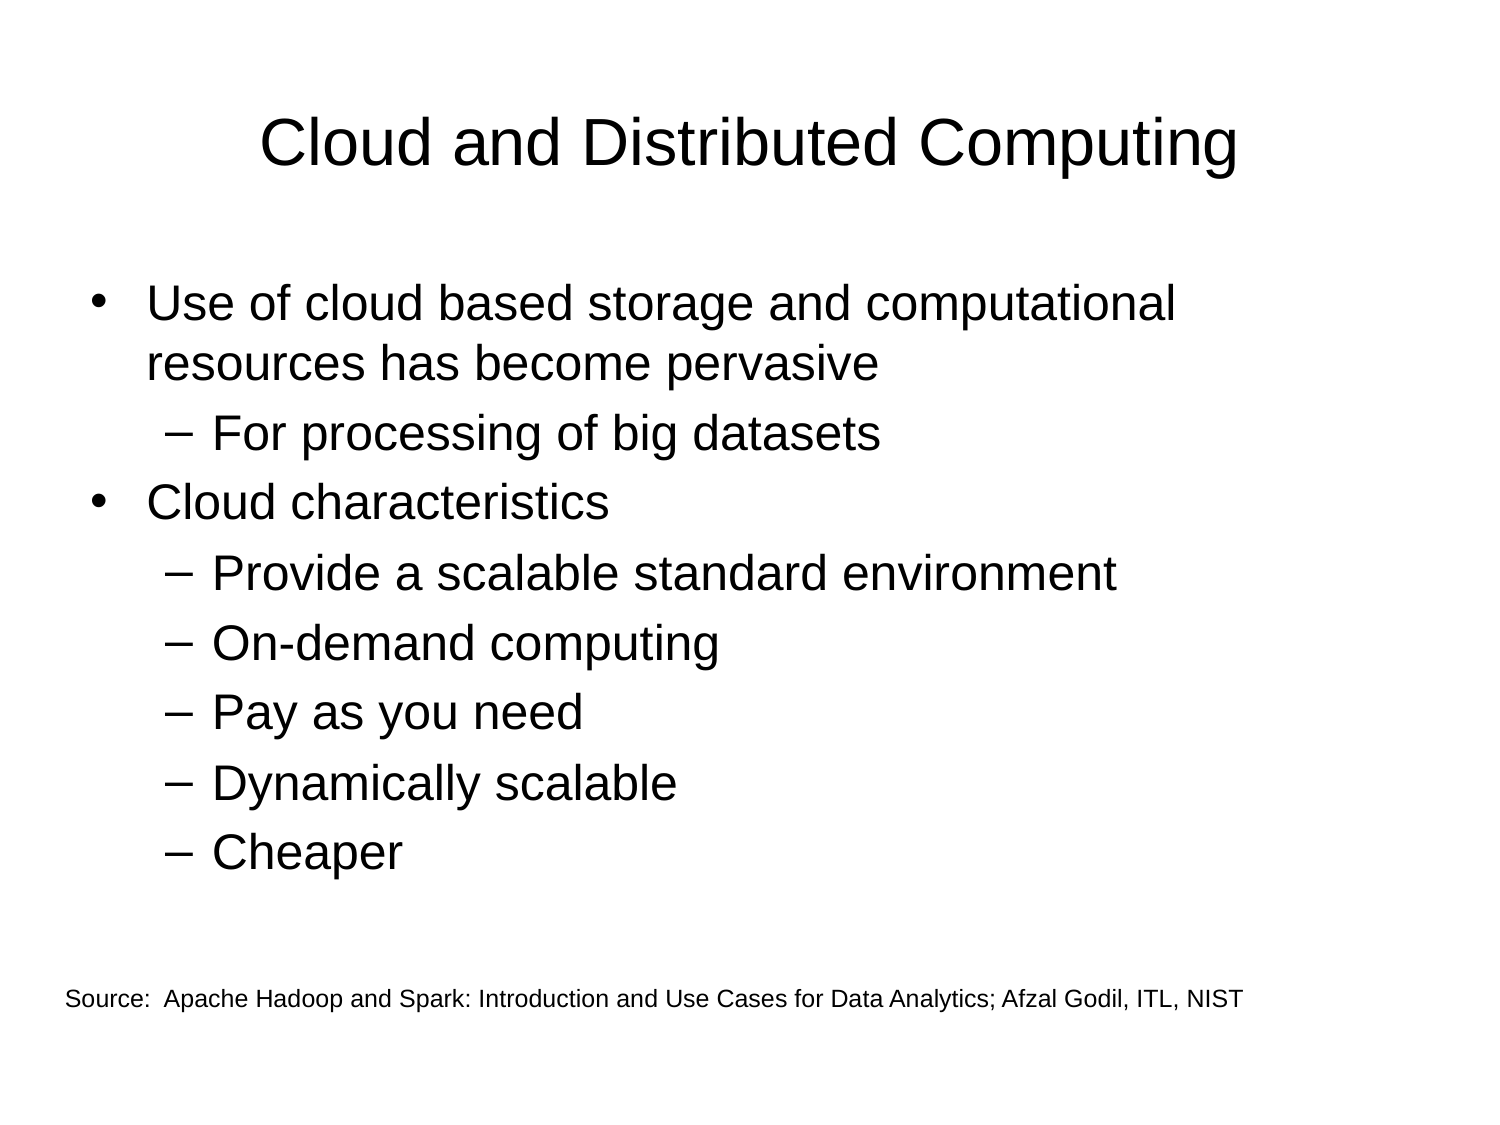

# Cloud and Distributed Computing
Use of cloud based storage and computational resources has become pervasive
For processing of big datasets
Cloud characteristics
Provide a scalable standard environment
On-demand computing
Pay as you need
Dynamically scalable
Cheaper

Source:  Apache Hadoop and Spark: Introduction and Use Cases for Data Analytics; Afzal Godil, ITL, NIST